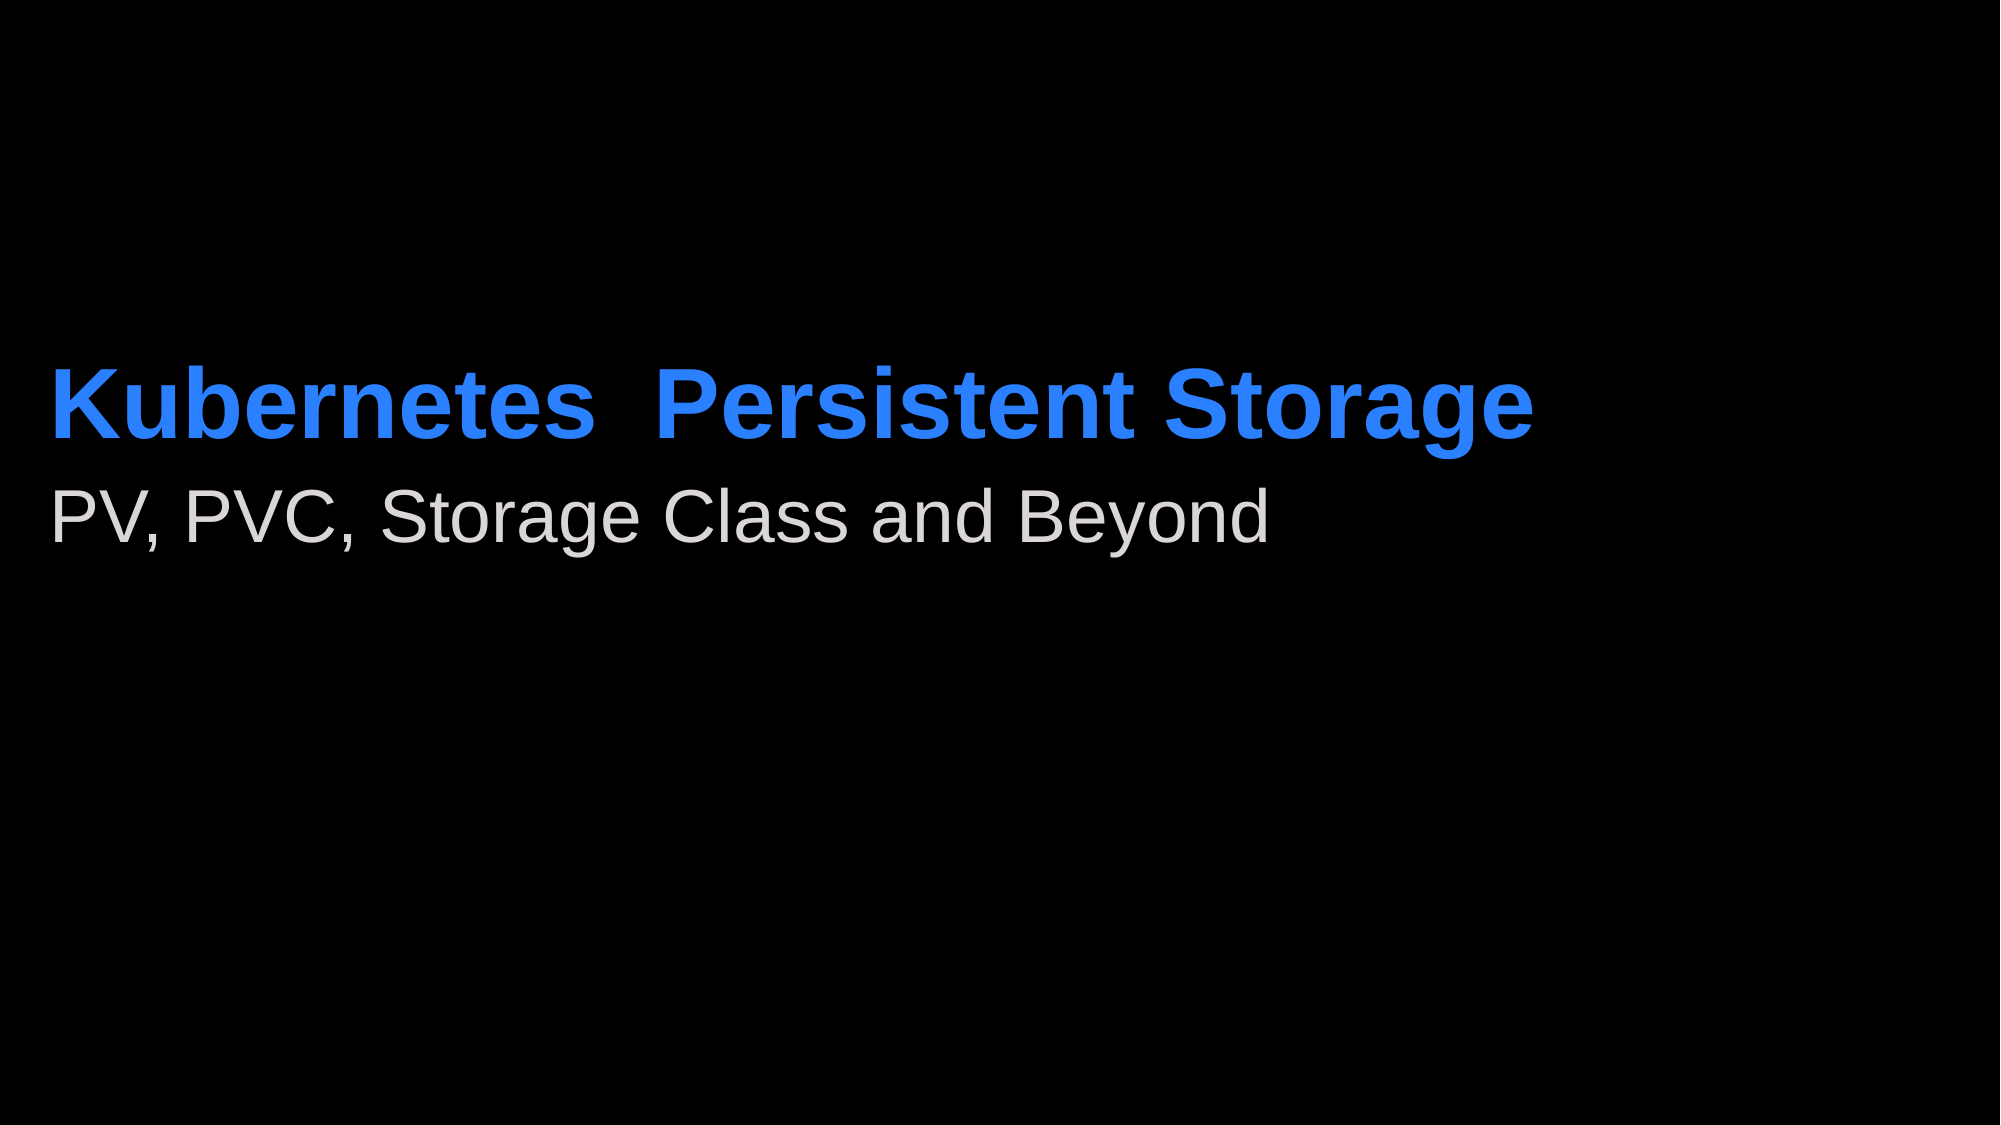

Kubernetes  Persistent Storage
PV, PVC, Storage Class and Beyond